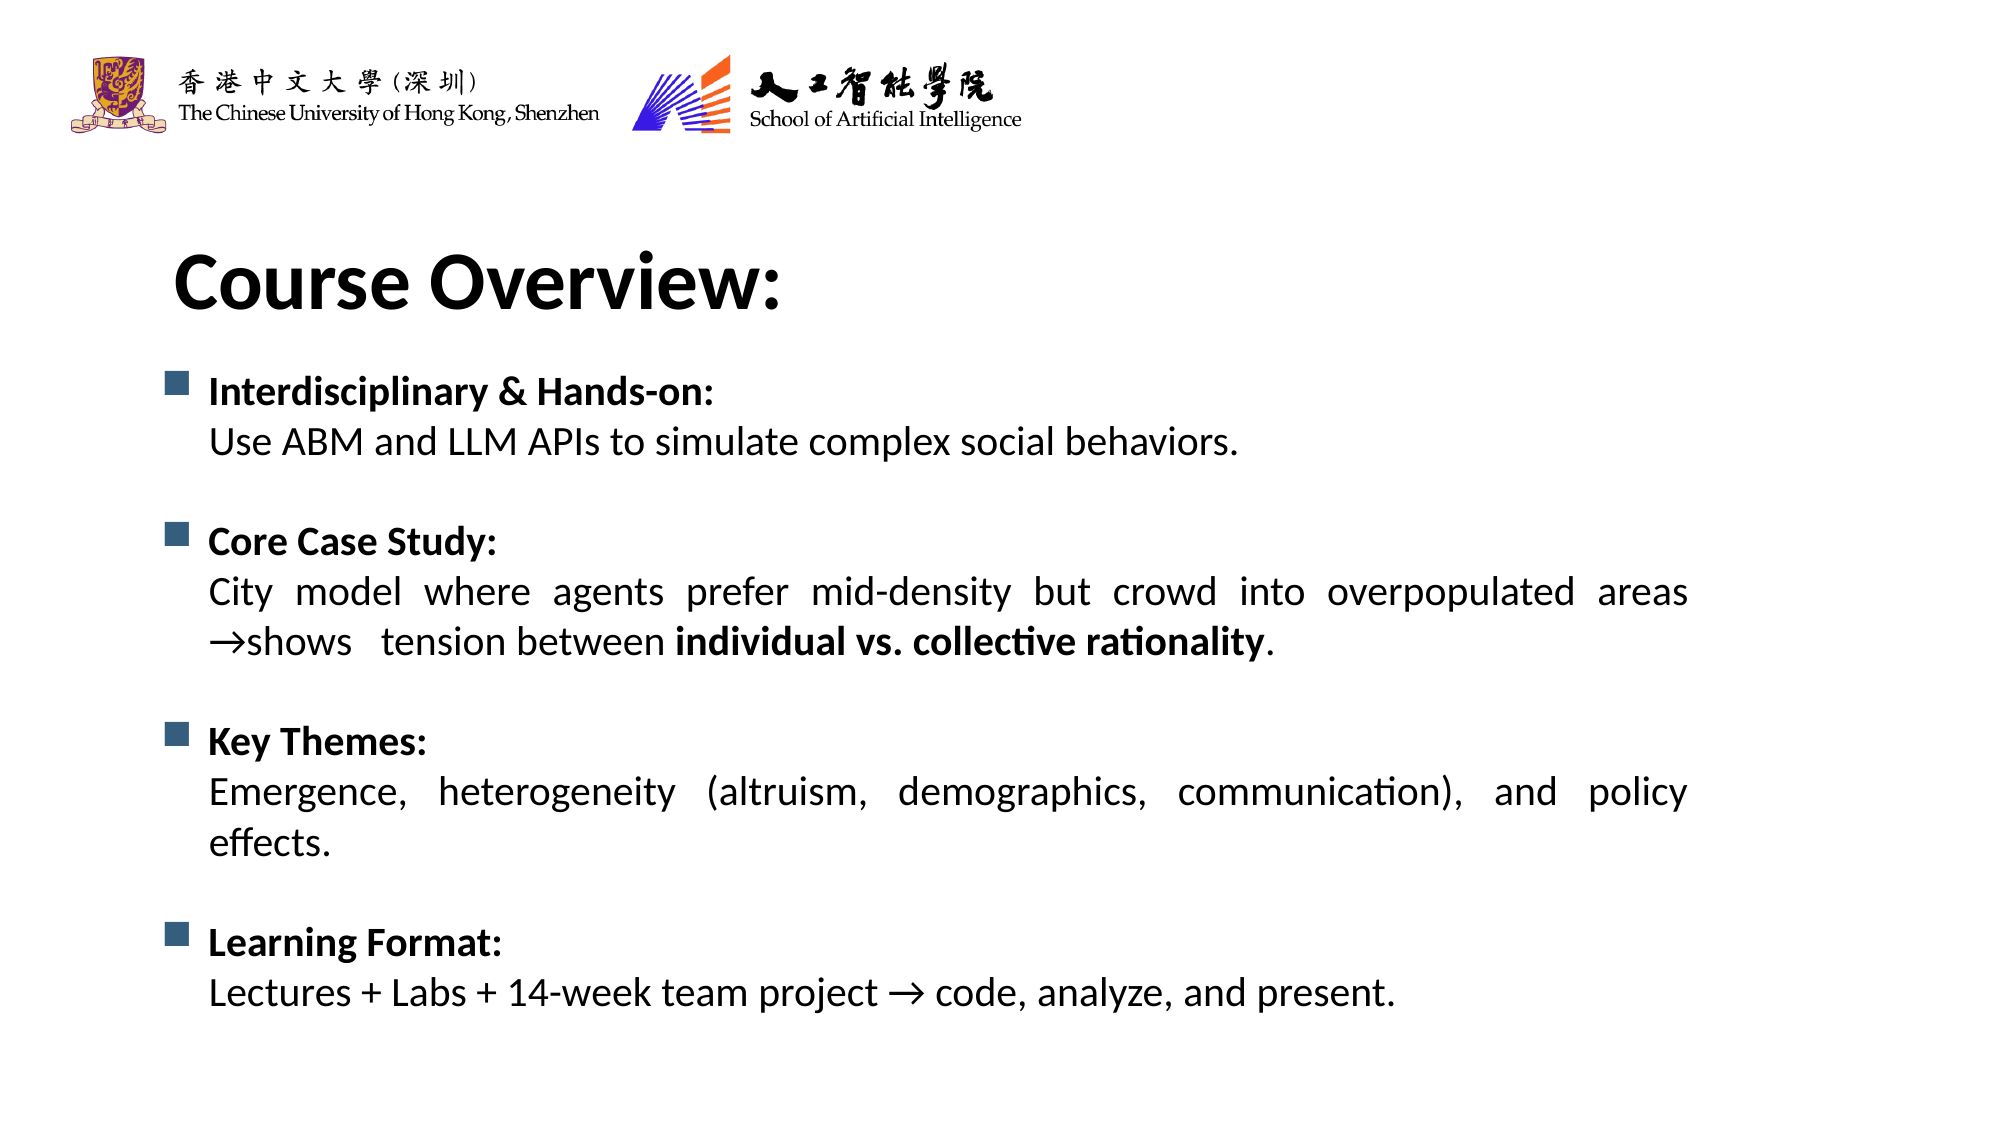

Course Overview:
Interdisciplinary & Hands-on:
Use ABM and LLM APIs to simulate complex social behaviors.

Core Case Study:
City model where agents prefer mid-density but crowd into overpopulated areas →shows   tension between individual vs. collective rationality.

Key Themes:
Emergence, heterogeneity (altruism, demographics, communication), and policy effects.

Learning Format:
Lectures + Labs + 14-week team project → code, analyze, and present.